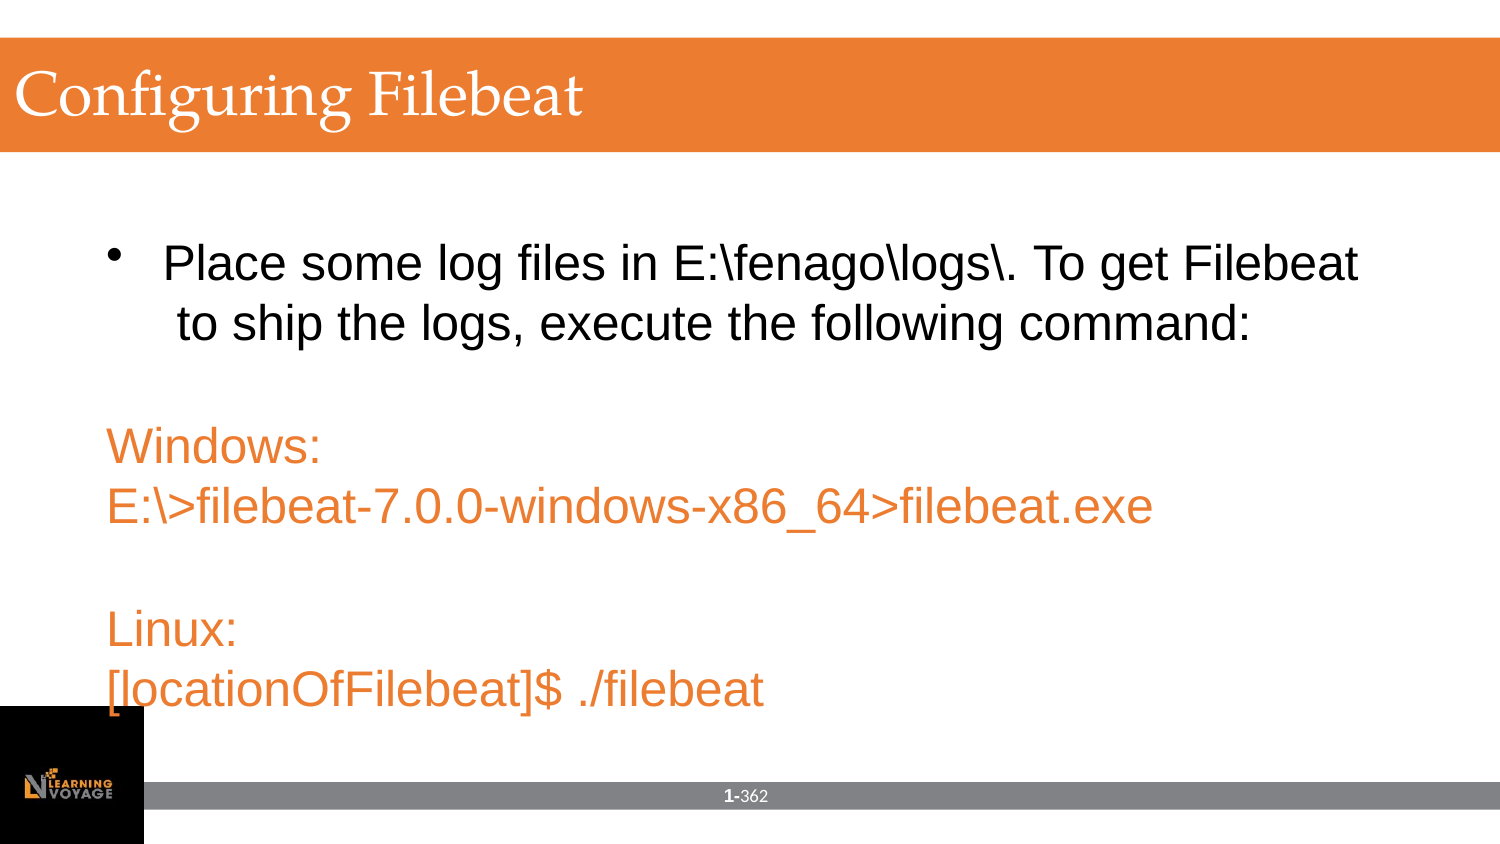

# Configuring Filebeat
Place some log files in E:\fenago\logs\. To get Filebeat  to ship the logs, execute the following command:

Windows:
E:\>filebeat-7.0.0-windows-x86_64>filebeat.exe

Linux:
[locationOfFilebeat]$ ./filebeat
1-362